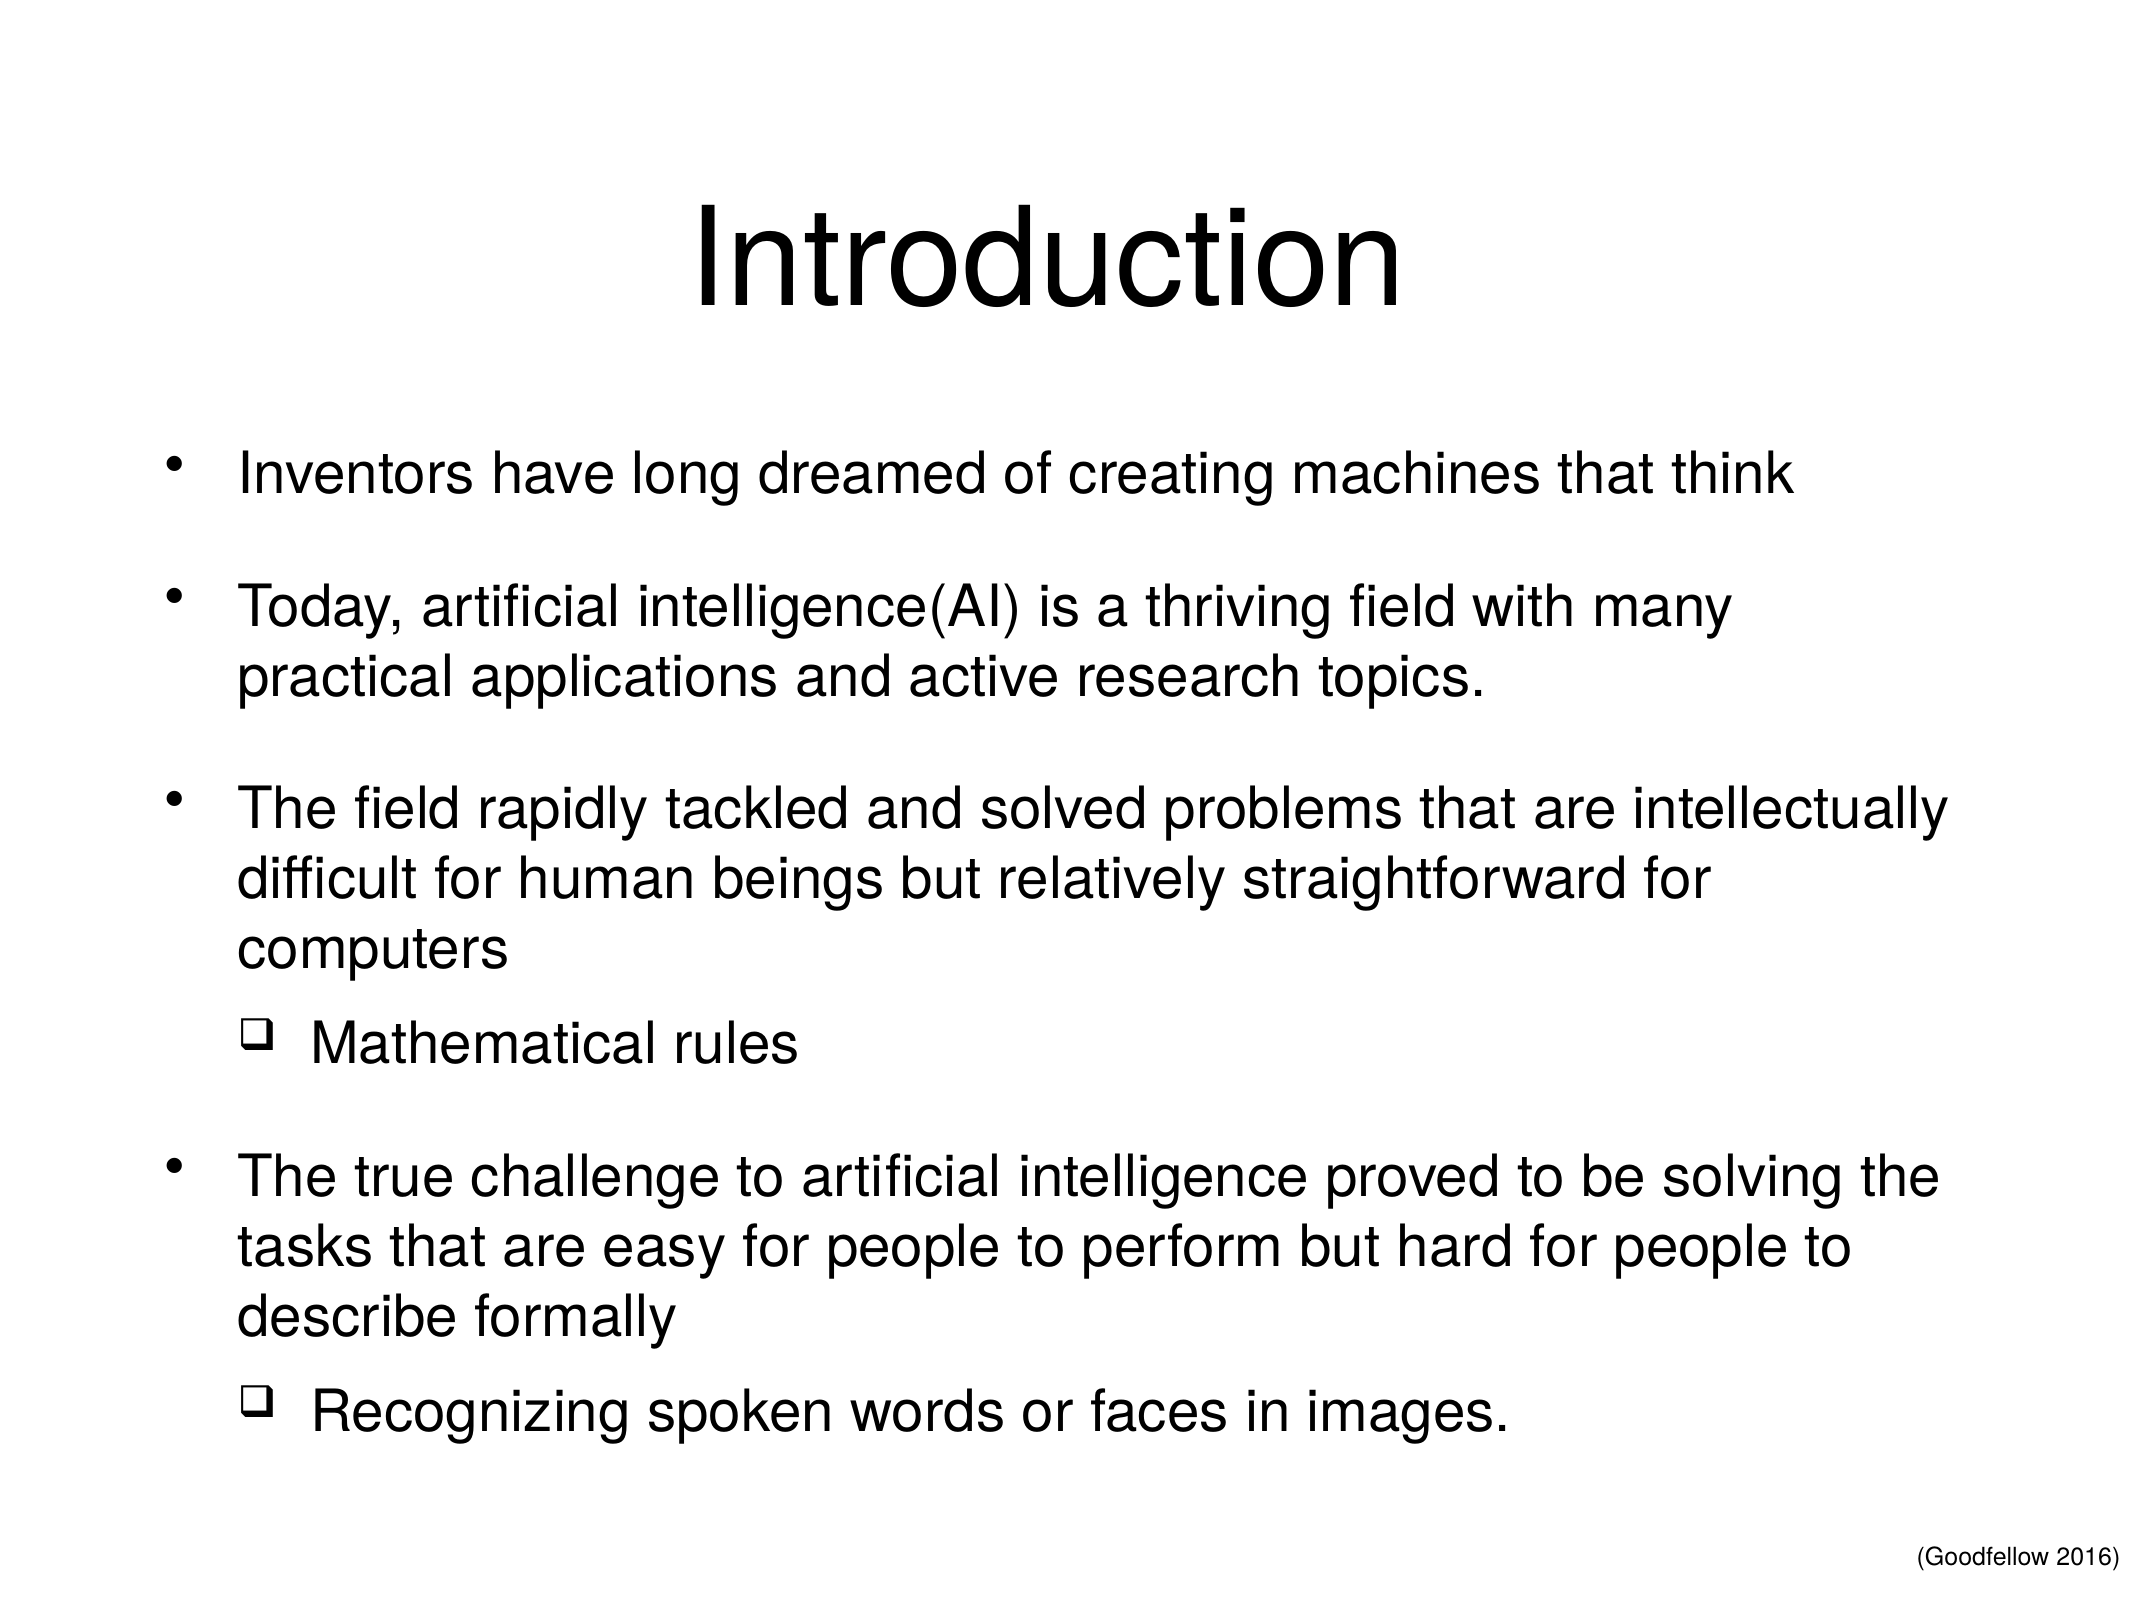

# Introduction
Inventors have long dreamed of creating machines that think
Today, artiﬁcial intelligence(AI) is a thriving ﬁeld with many practical applications and active research topics.
The field rapidly tackled and solved problems that are intellectually difficult for human beings but relatively straightforward for computers
Mathematical rules
The true challenge to artificial intelligence proved to be solving the tasks that are easy for people to perform but hard for people to describe formally
Recognizing spoken words or faces in images.